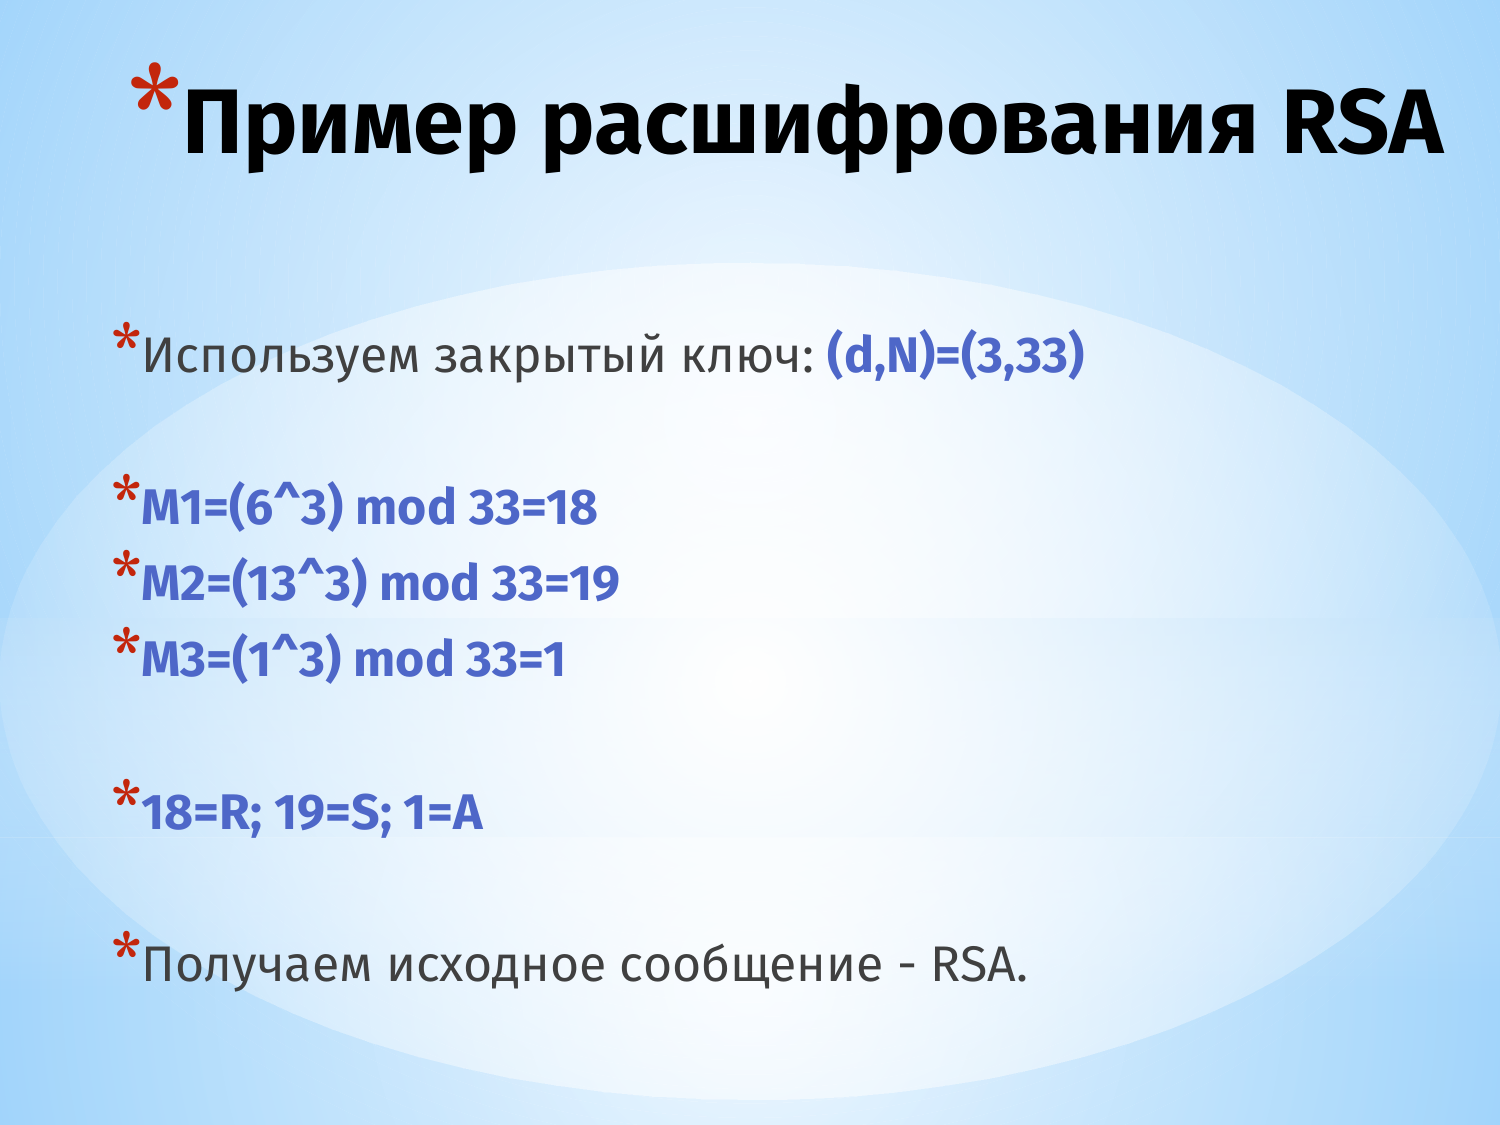

# Пример расшифрования RSA
Используем закрытый ключ: (d,N)=(3,33)

M1=(6^3) mod 33=18
M2=(13^3) mod 33=19
M3=(1^3) mod 33=1

18=R; 19=S; 1=A

Получаем исходное сообщение - RSA.